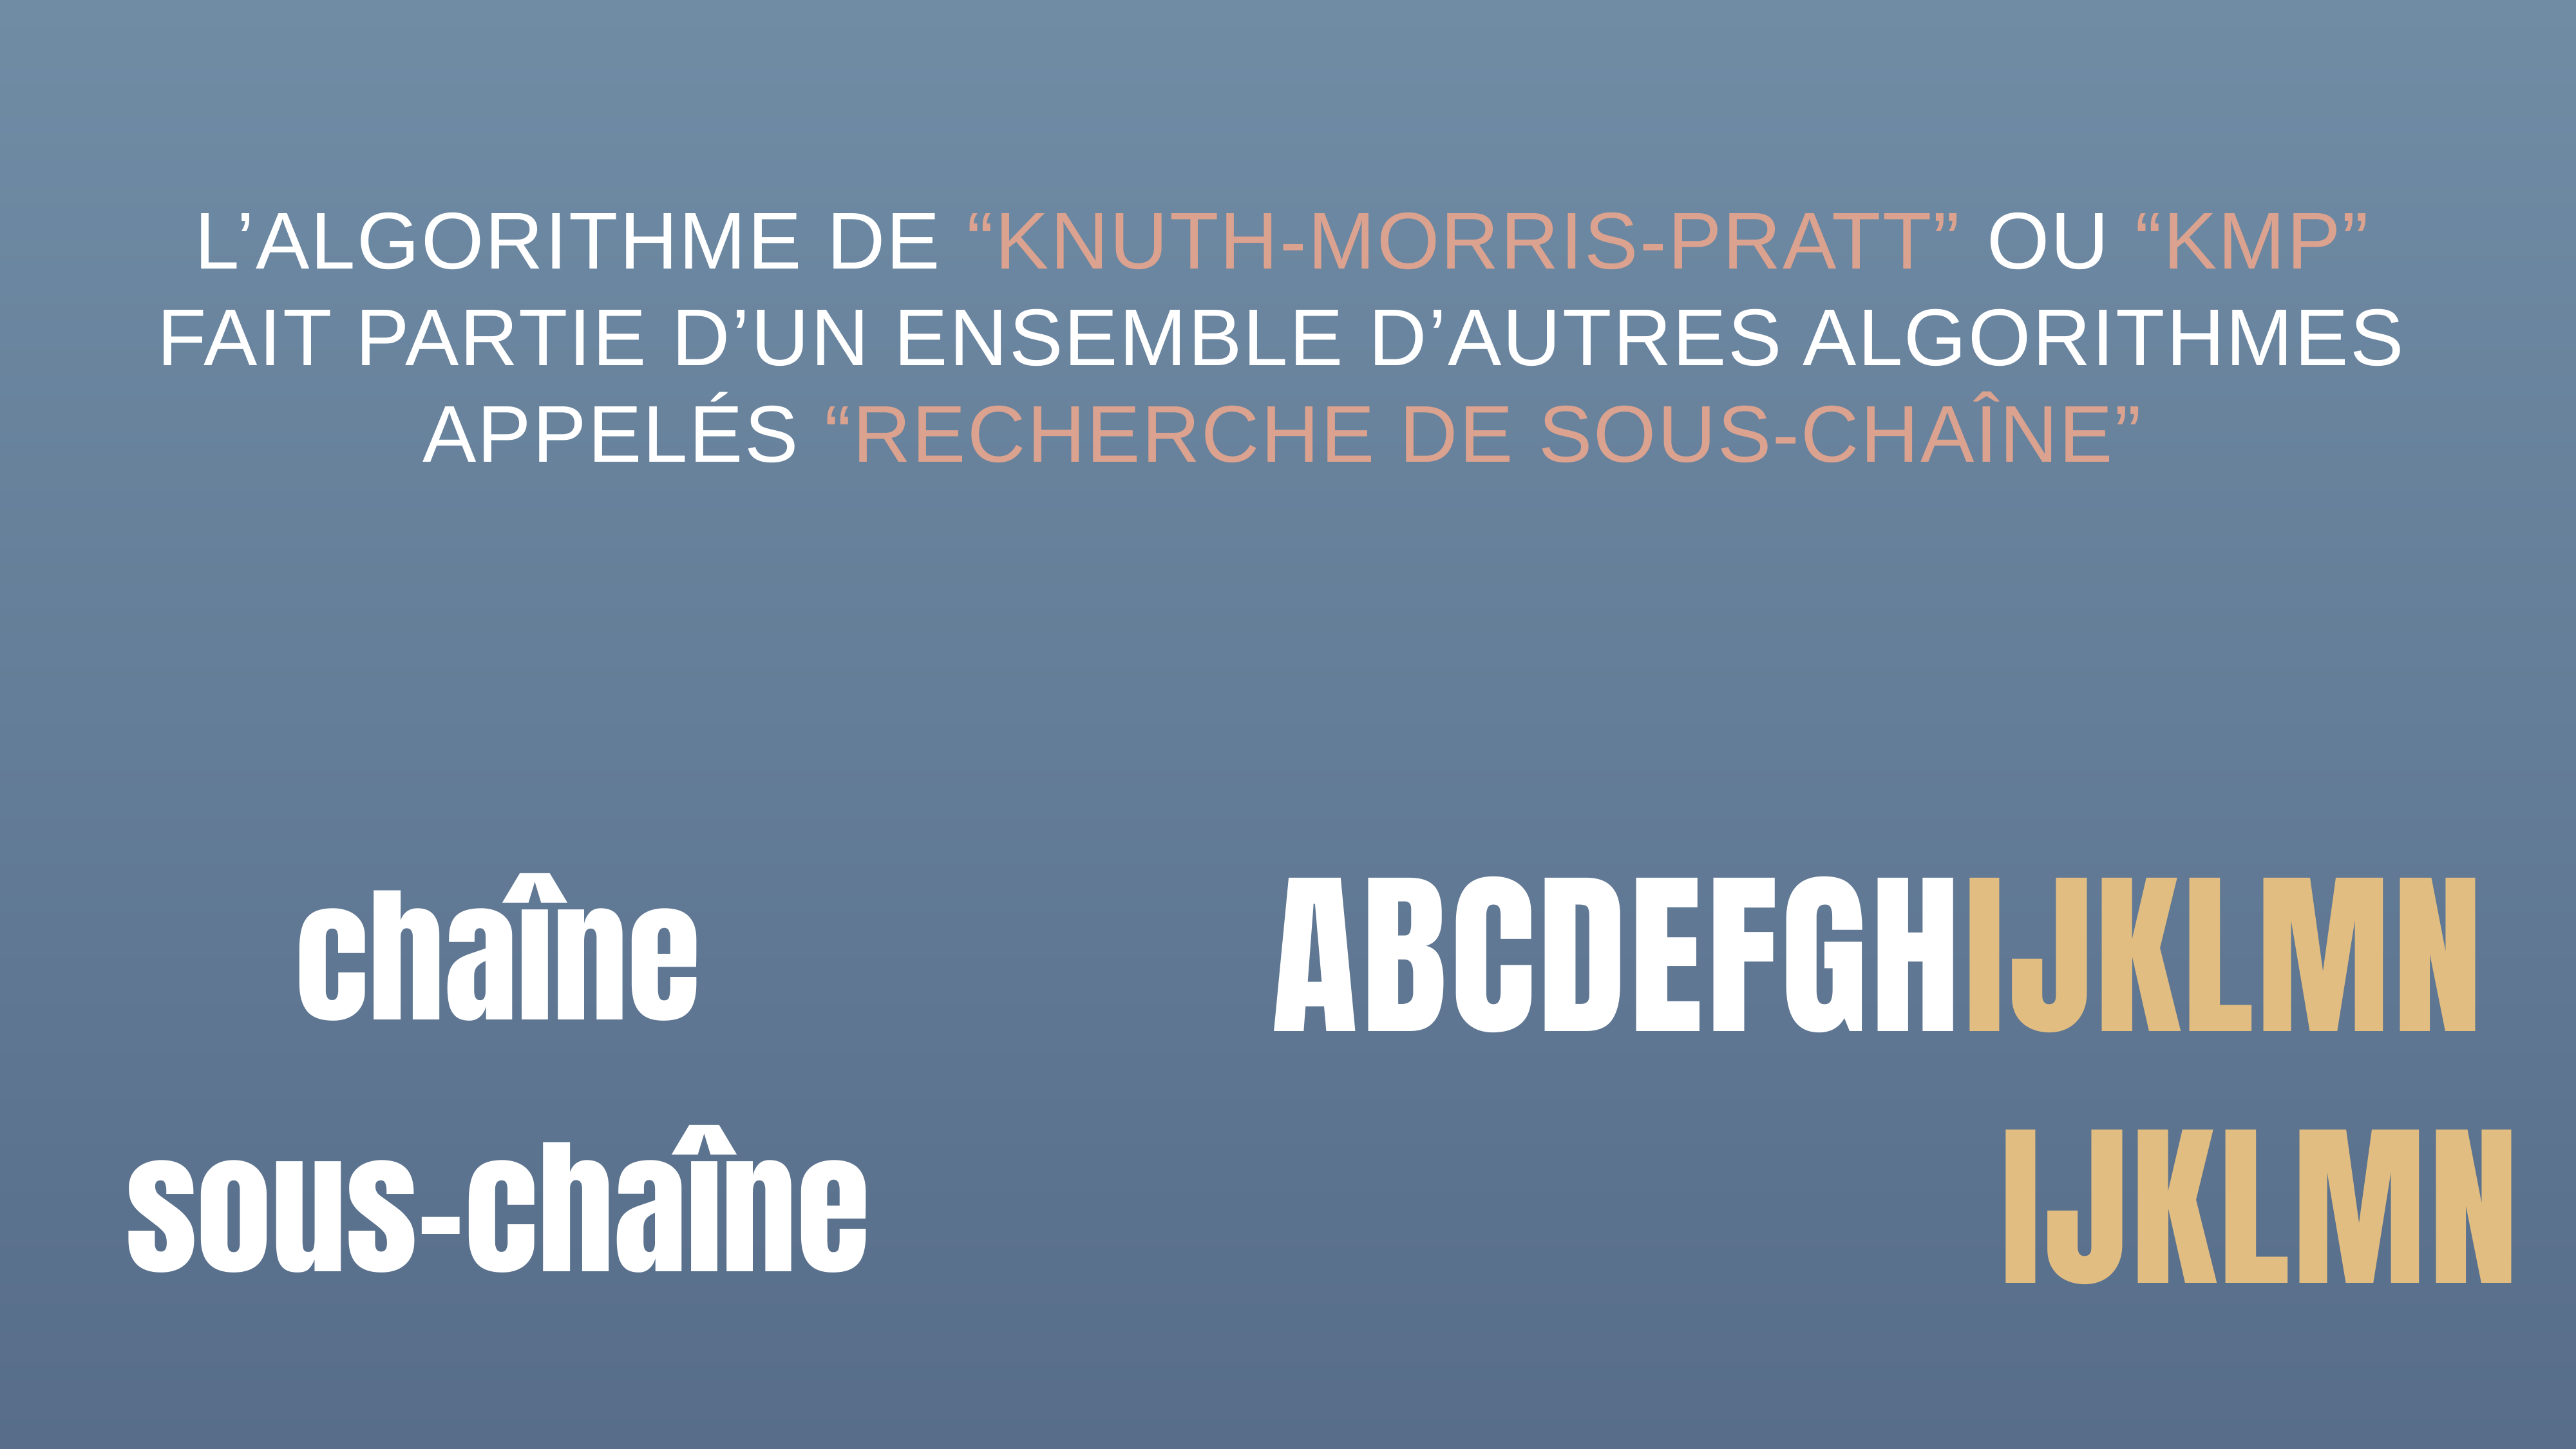

# L’algorithme de “knuth-morris-pratt” ou “KMP” fait partie d’un ensemble d’autres algorithmes appelés “recherche de sous-chaîne”
ABCDEFGHIJKLMN
chaîne
Ijklmn
sous-chaîne